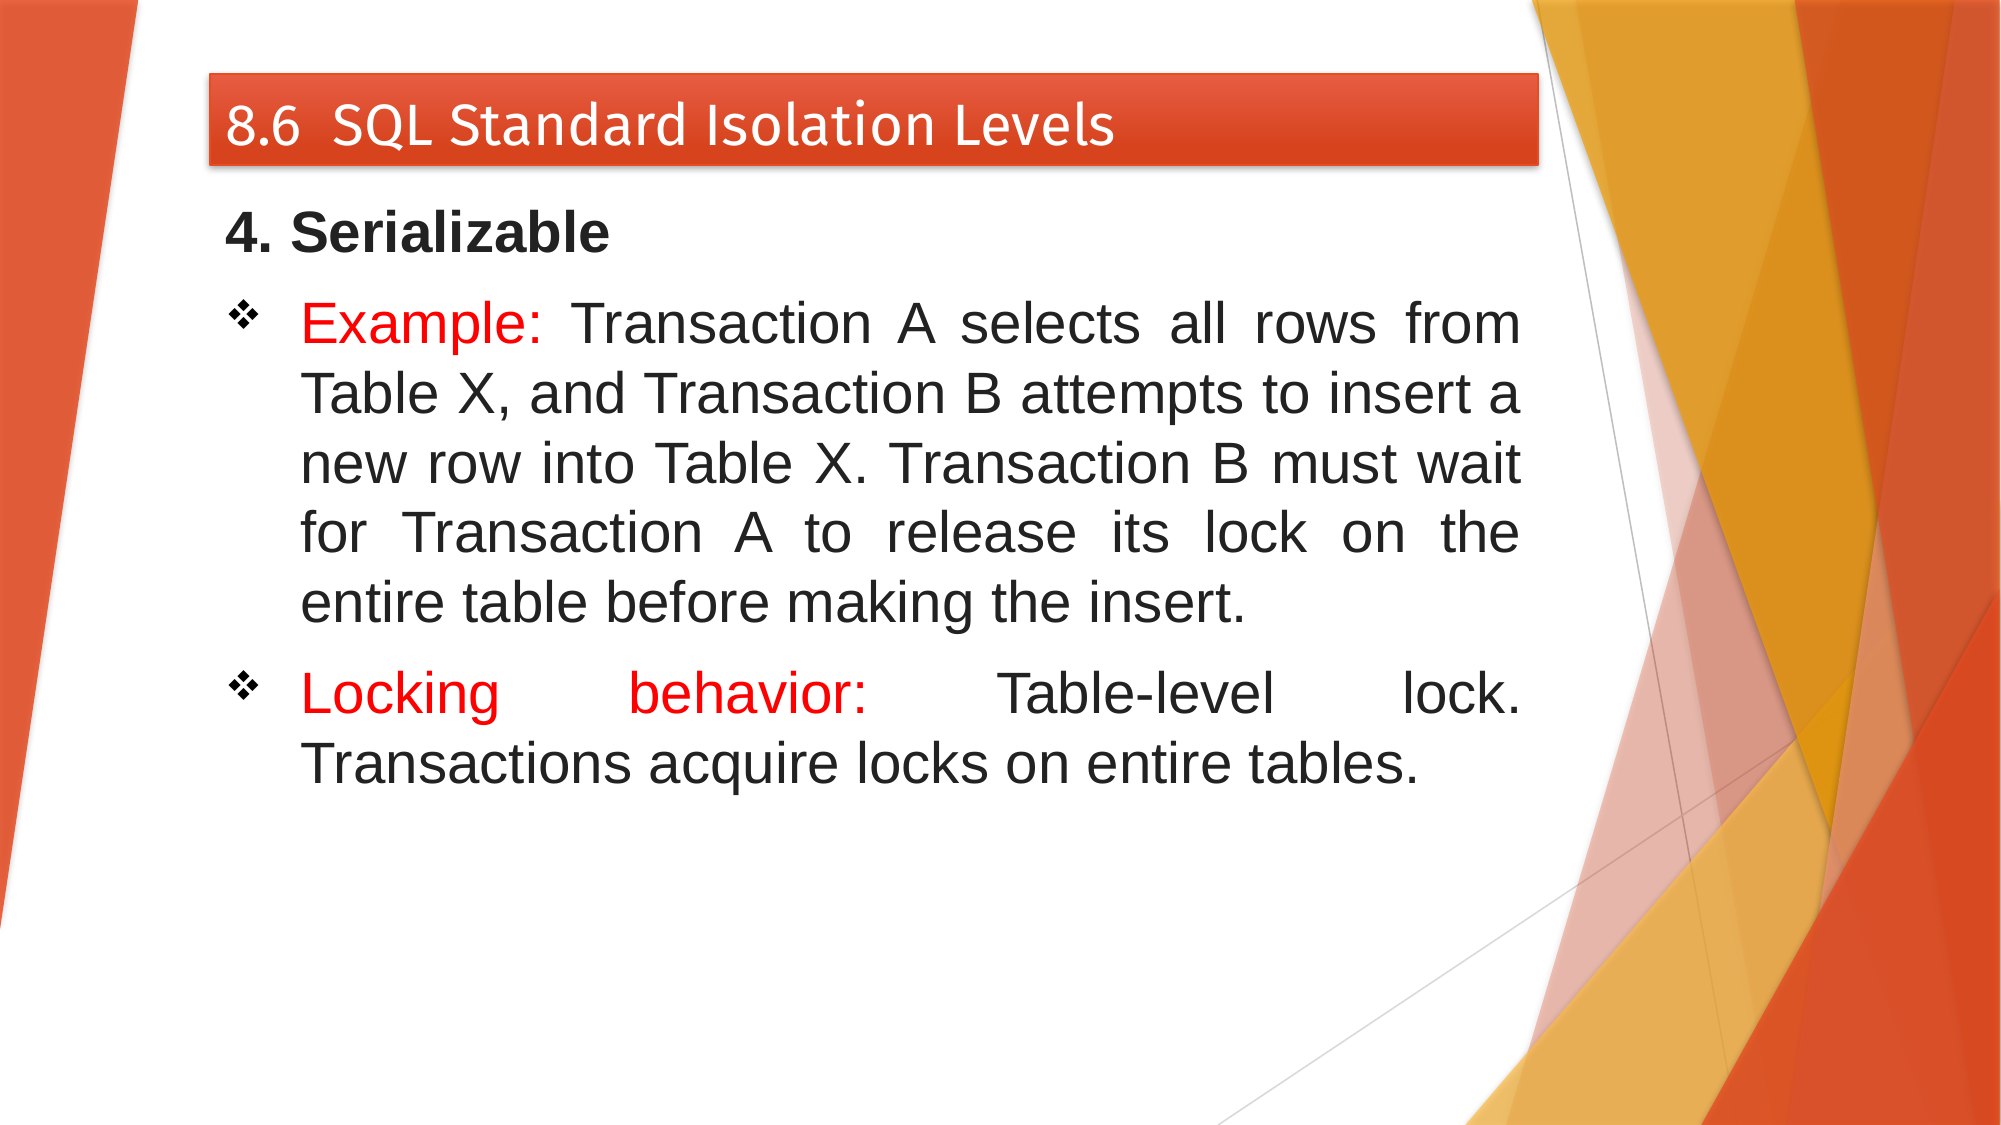

# 8.6  SQL Standard Isolation Levels
4. Serializable
Example: Transaction A selects all rows from Table X, and Transaction B attempts to insert a new row into Table X. Transaction B must wait for Transaction A to release its lock on the entire table before making the insert.
Locking behavior: Table-level lock. Transactions acquire locks on entire tables.